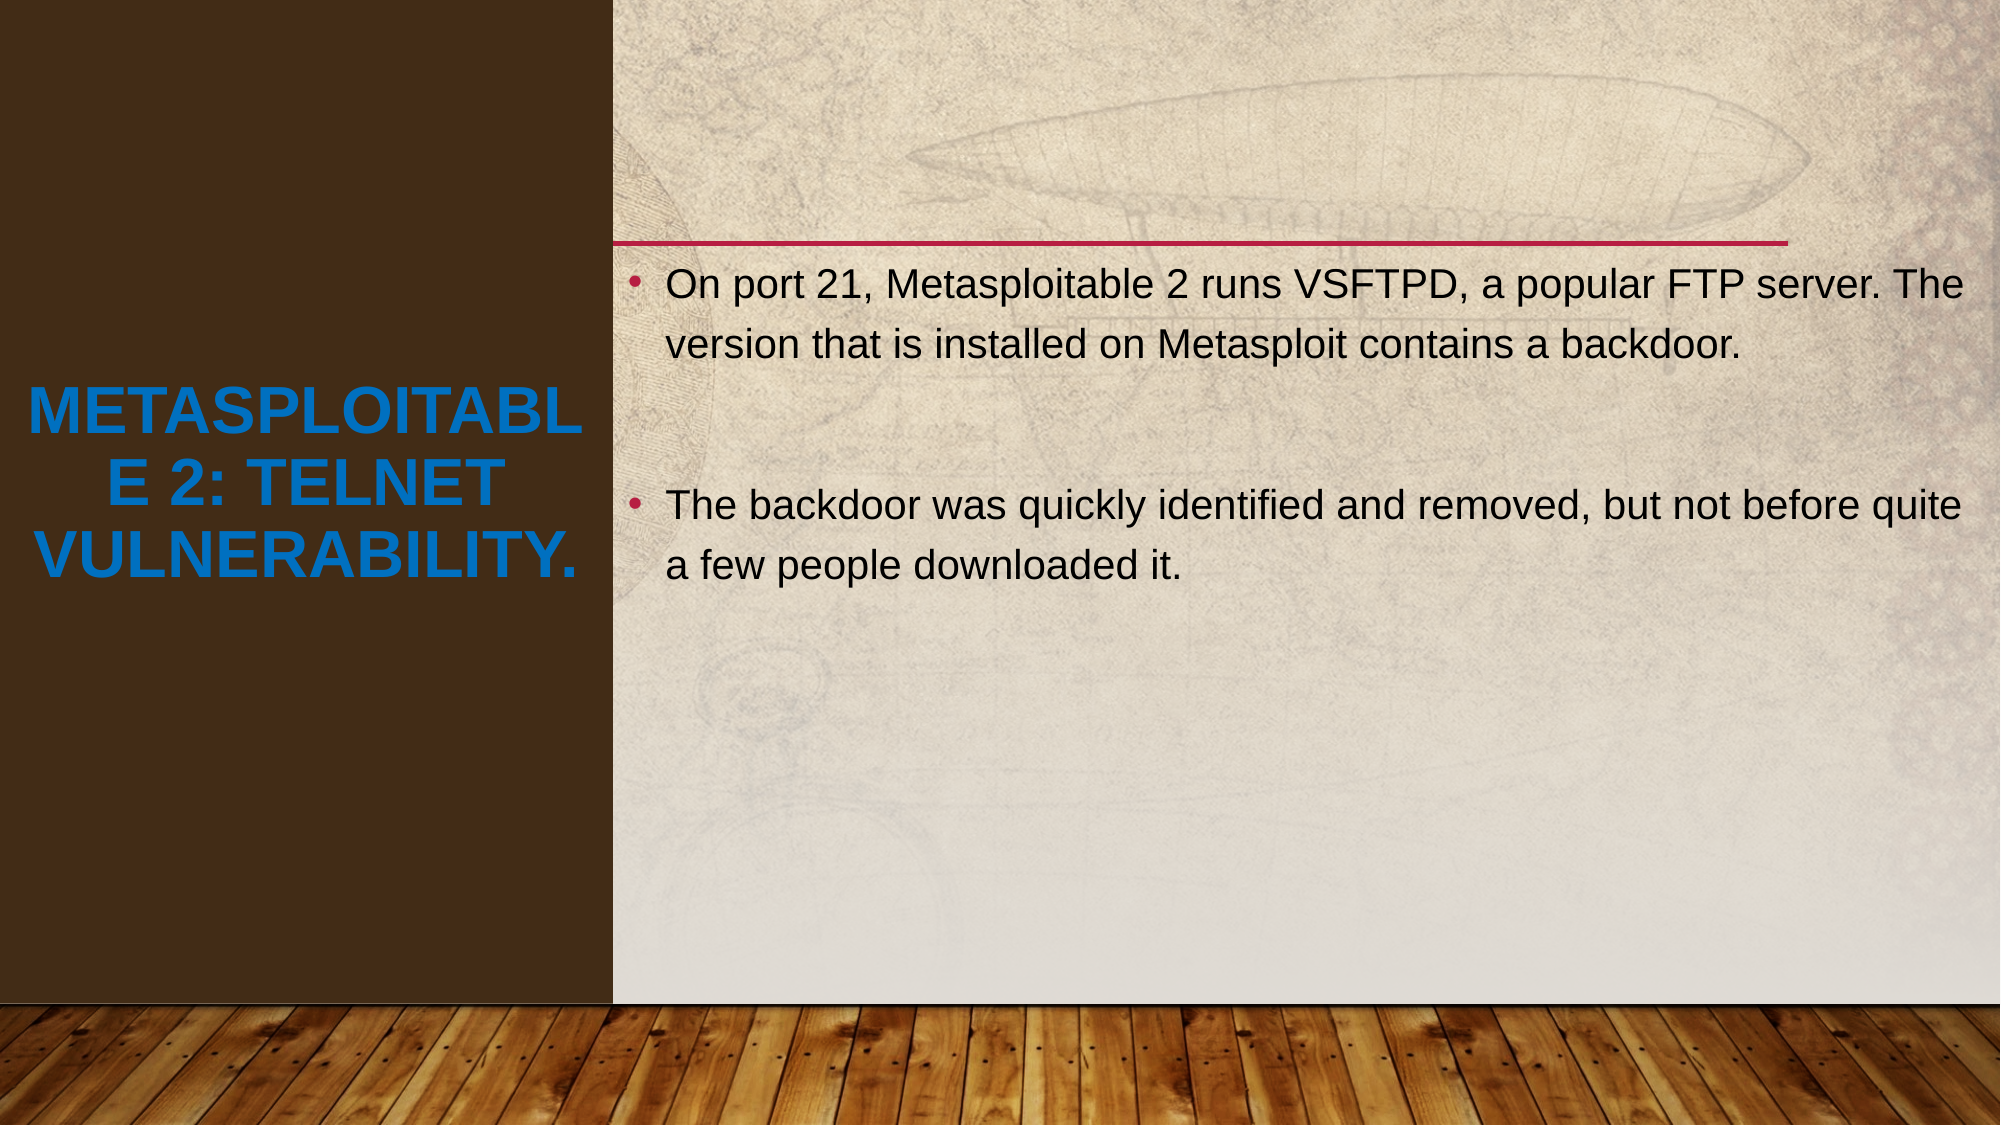

METASPLOITABLE 2: Telnet Vulnerability.
On port 21, Metasploitable 2 runs VSFTPD, a popular FTP server. The version that is installed on Metasploit contains a backdoor.

The backdoor was quickly identified and removed, but not before quite a few people downloaded it.